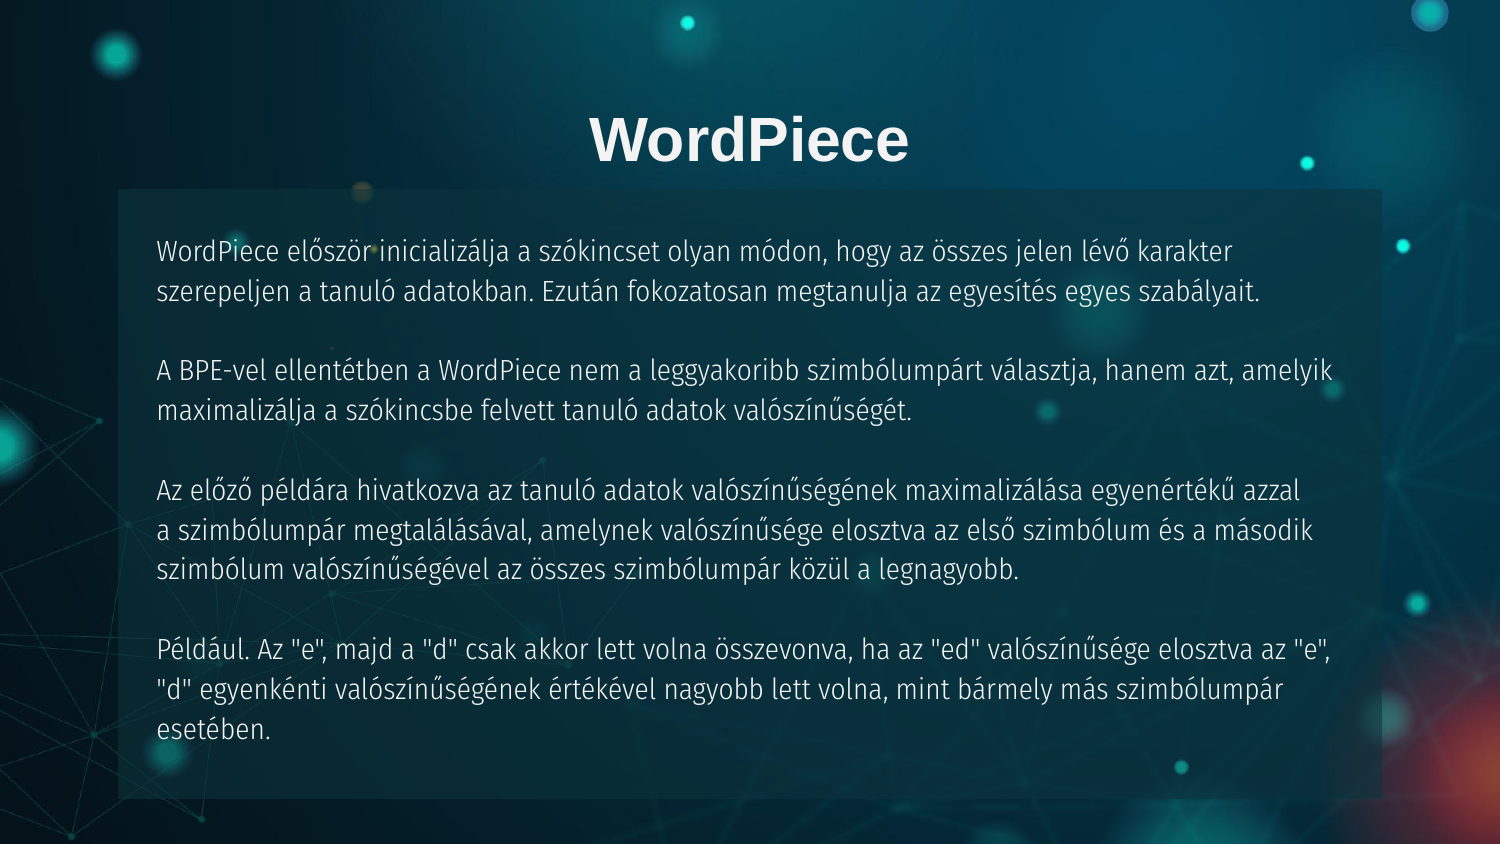

WordPiece
WordPiece először inicializálja a szókincset olyan módon, hogy az összes jelen lévő karakter szerepeljen a tanuló adatokban. Ezután fokozatosan megtanulja az egyesítés egyes szabályait.

A BPE-vel ellentétben a WordPiece nem a leggyakoribb szimbólumpárt választja, hanem azt, amelyik maximalizálja a szókincsbe felvett tanuló adatok valószínűségét.

Az előző példára hivatkozva az tanuló adatok valószínűségének maximalizálása egyenértékű azzal a szimbólumpár megtalálásával, amelynek valószínűsége elosztva az első szimbólum és a második szimbólum valószínűségével az összes szimbólumpár közül a legnagyobb.

Például. Az "e", majd a "d" csak akkor lett volna összevonva, ha az "ed" valószínűsége elosztva az "e", "d" egyenkénti valószínűségének értékével nagyobb lett volna, mint bármely más szimbólumpár esetében.